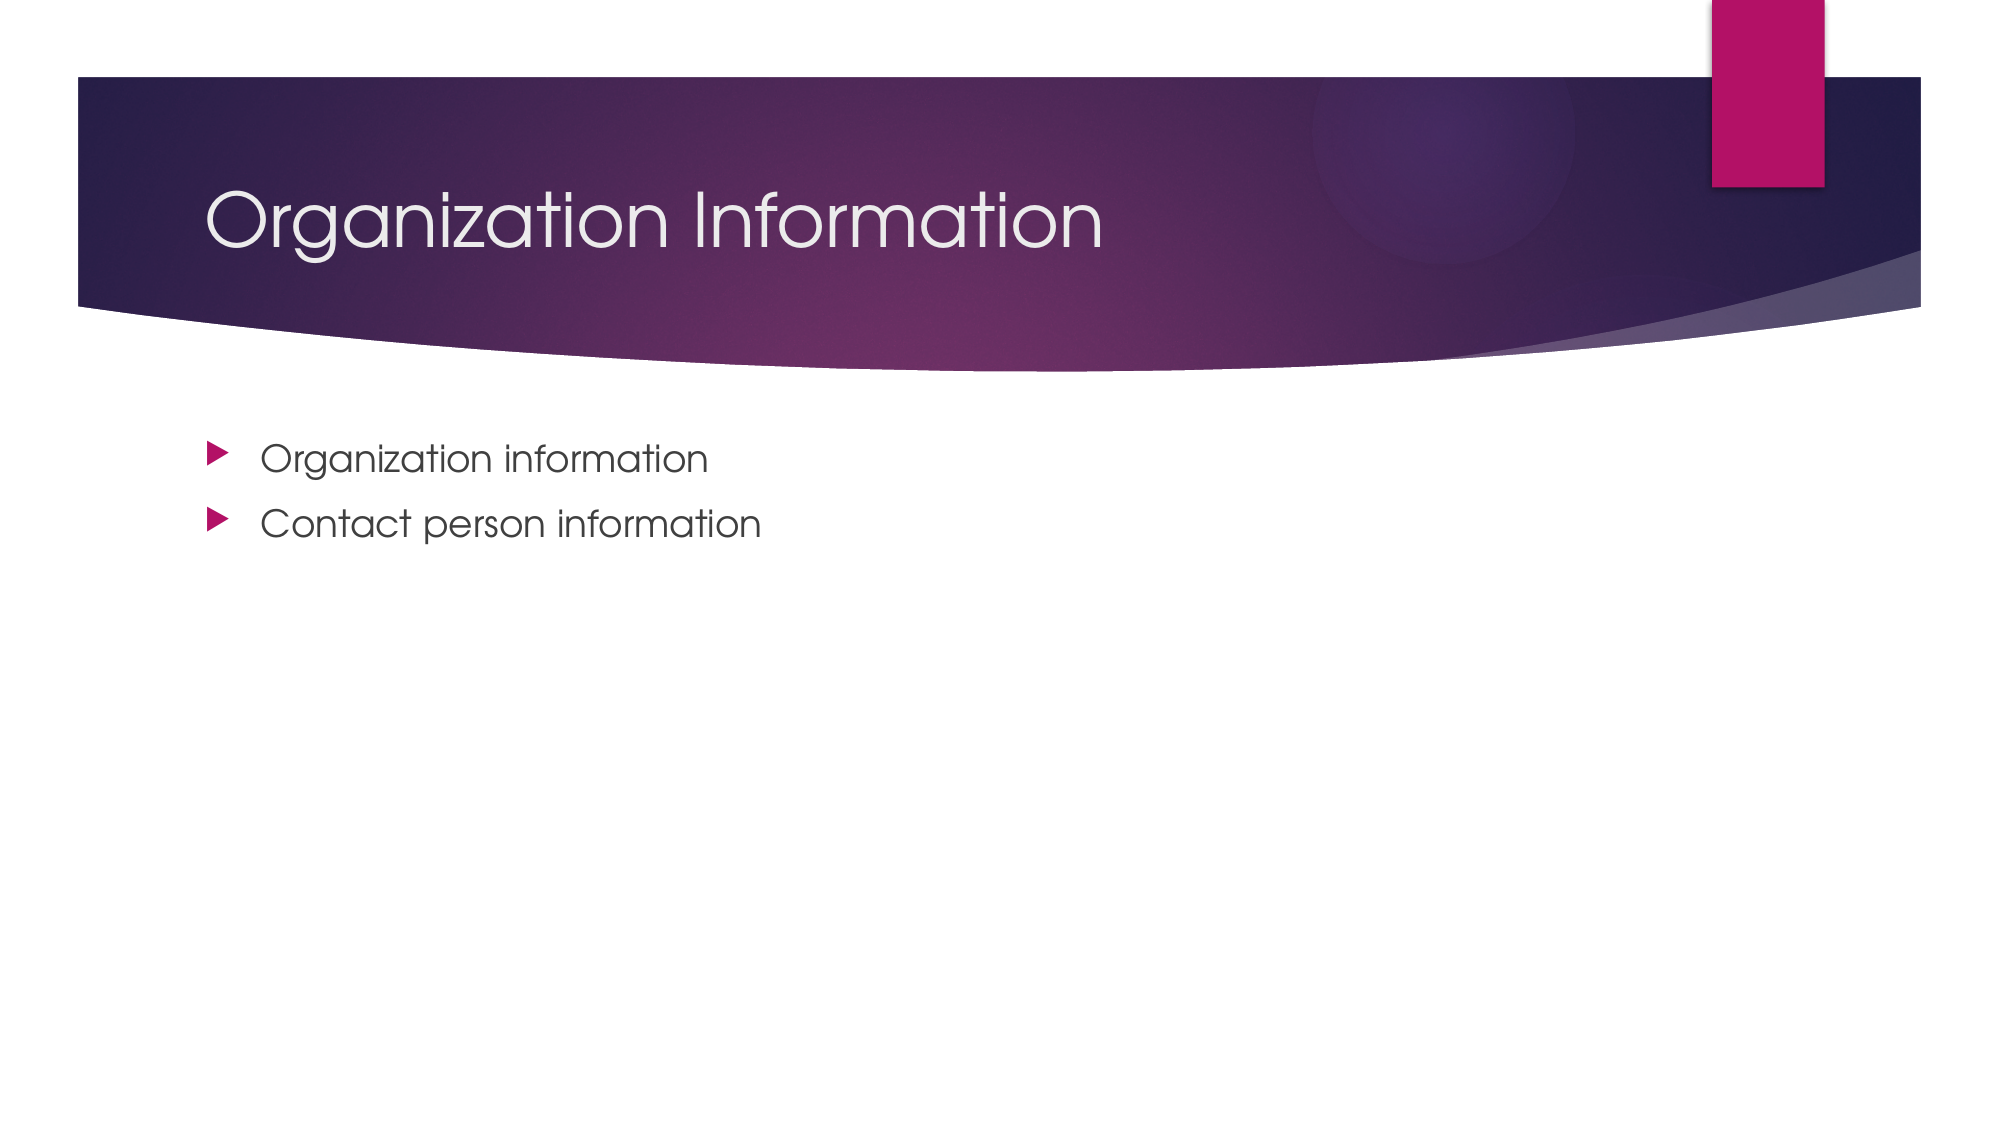

# Organization Information
Organization information
Contact person information